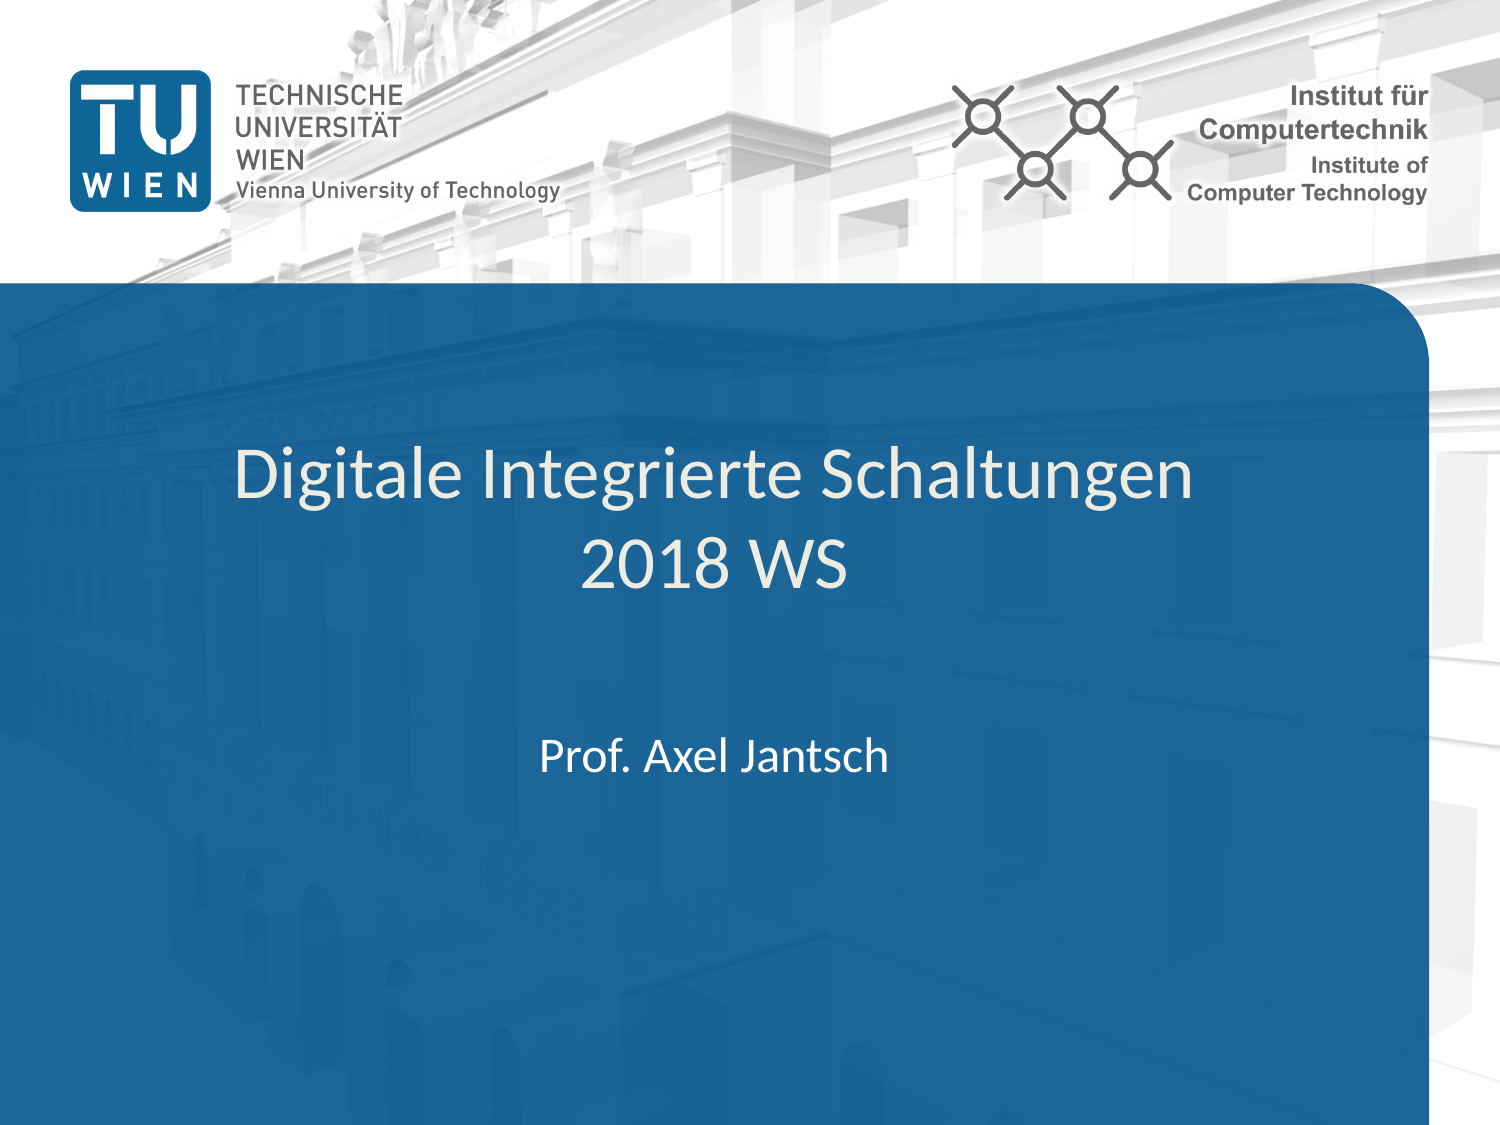

# Digitale Integrierte Schaltungen 2018 WS
Prof. Axel Jantsch